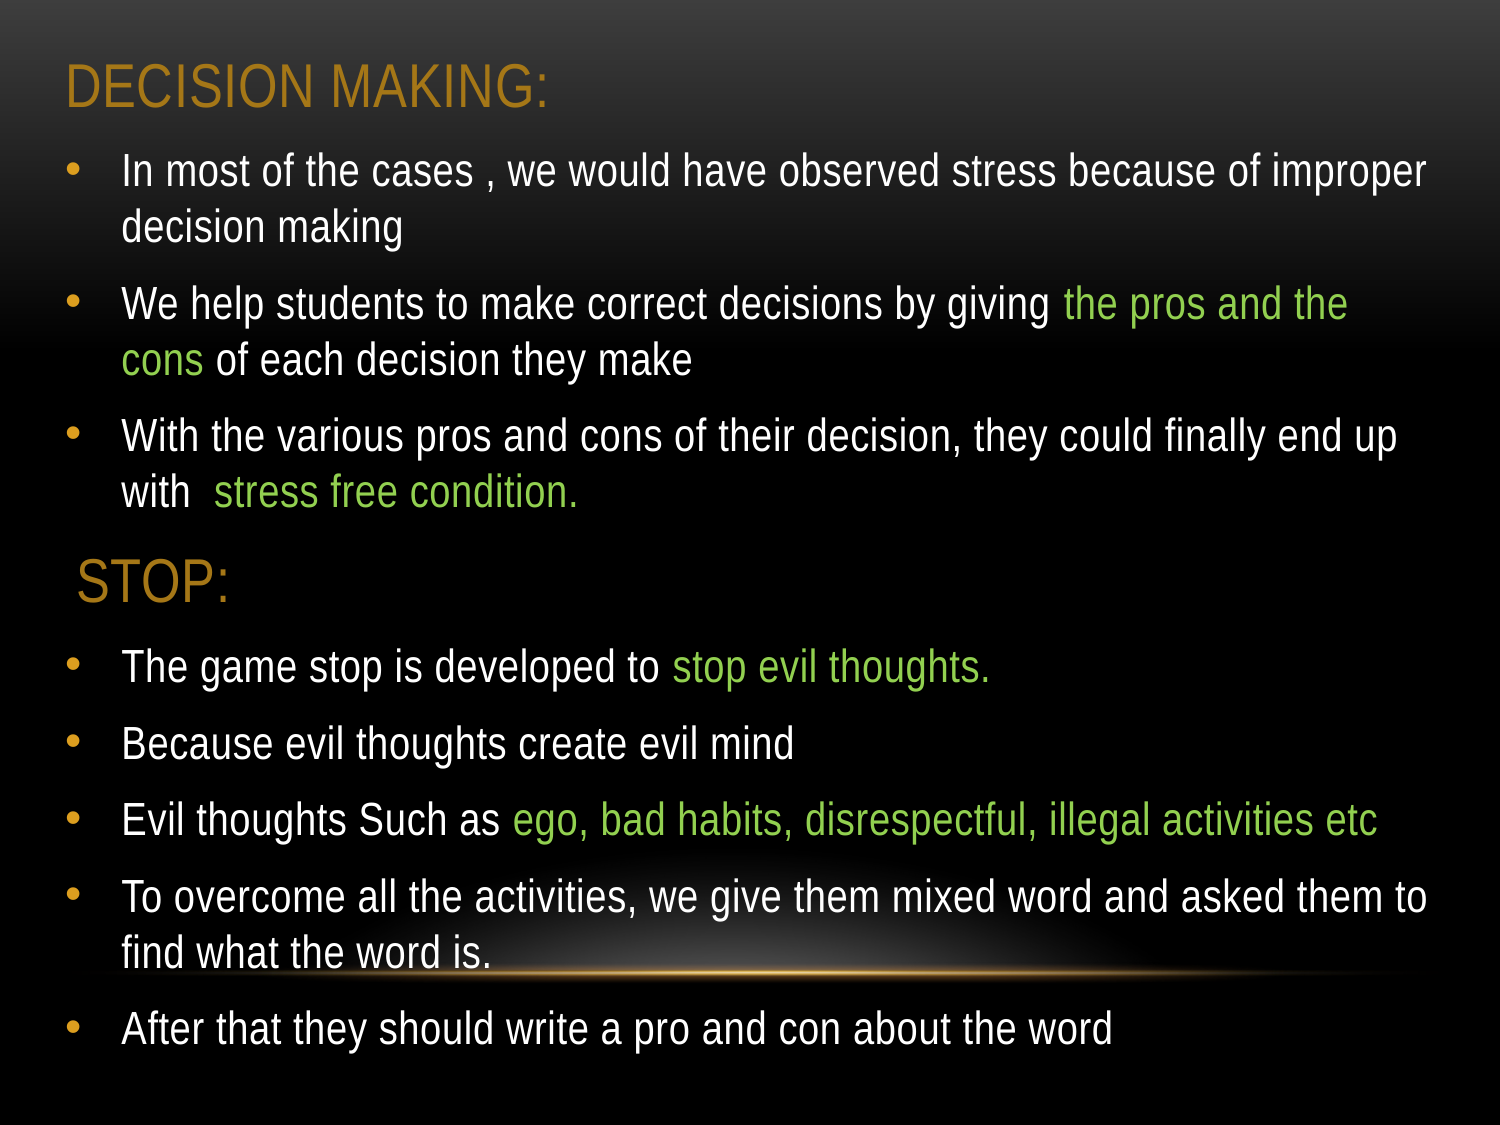

DECISION MAKING:
In most of the cases , we would have observed stress because of improper decision making
We help students to make correct decisions by giving the pros and the cons of each decision they make
With the various pros and cons of their decision, they could finally end up with  stress free condition.
 STOP:
The game stop is developed to stop evil thoughts.
Because evil thoughts create evil mind
Evil thoughts Such as ego, bad habits, disrespectful, illegal activities etc
To overcome all the activities, we give them mixed word and asked them to find what the word is.
After that they should write a pro and con about the word